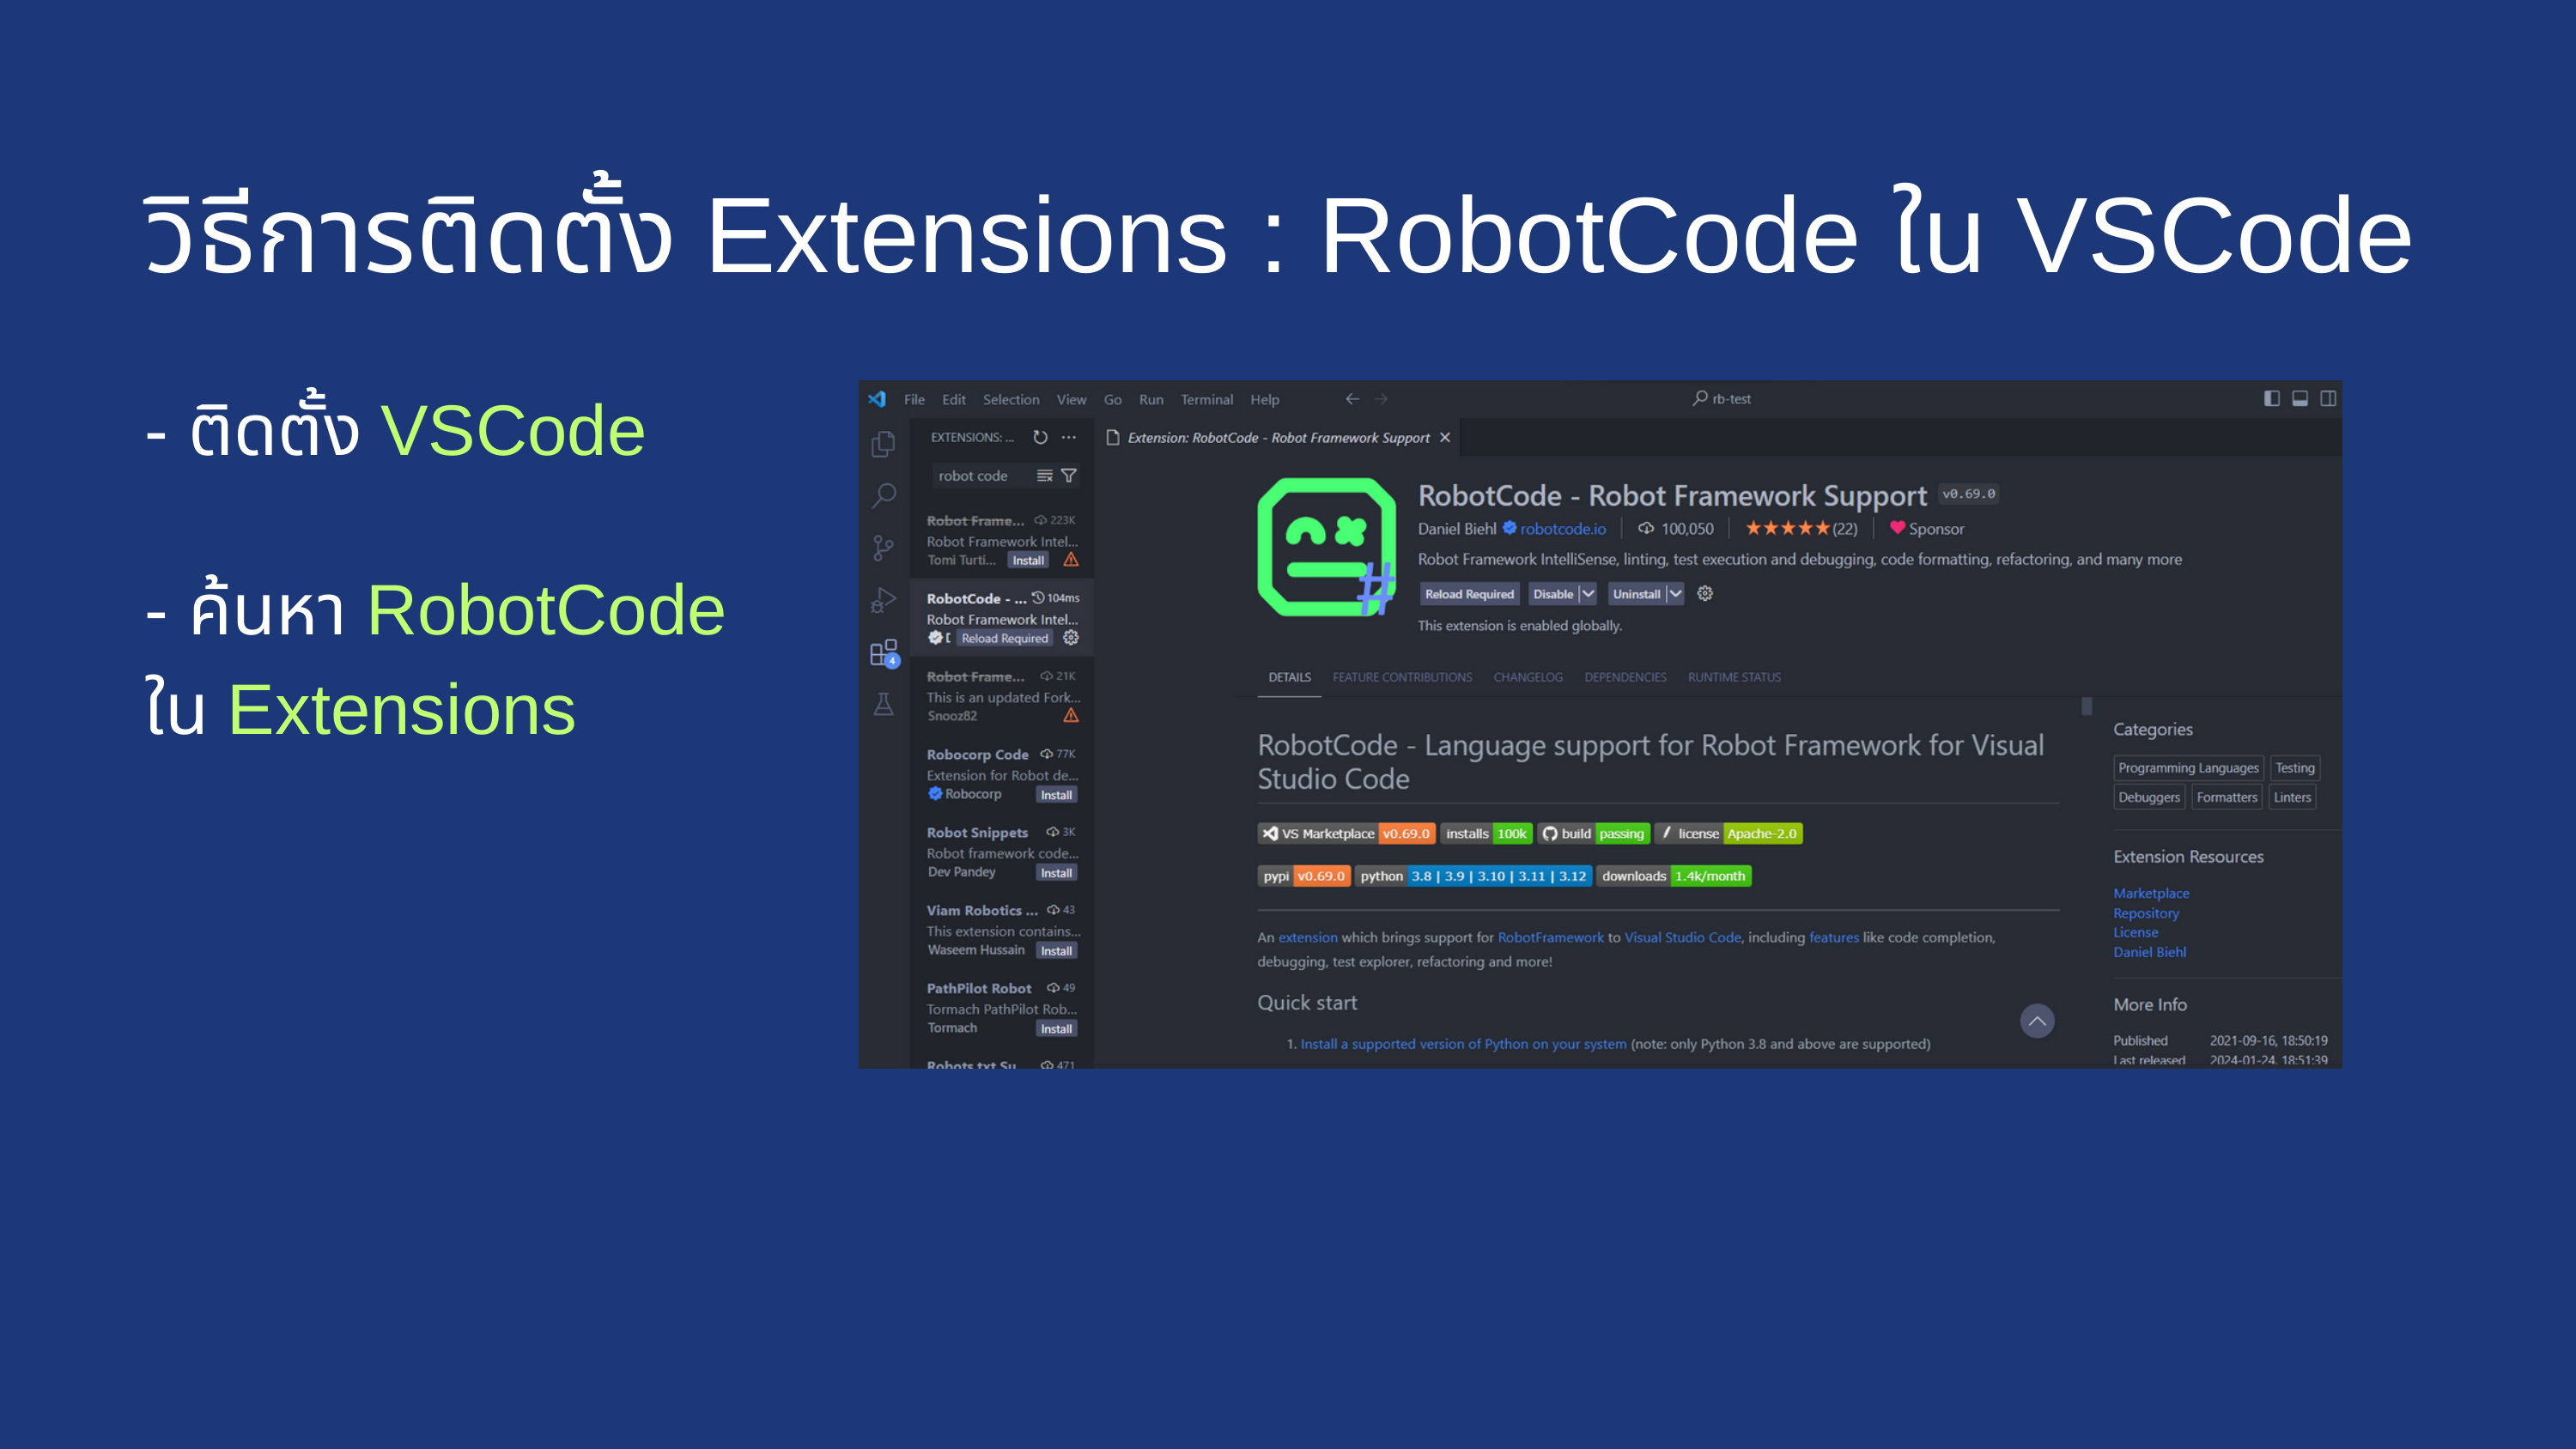

วิธีการติดตั้ง Extensions : RobotCode ใน VSCode
- ติดตั้ง VSCode

- ค้นหา RobotCode ใน Extensions